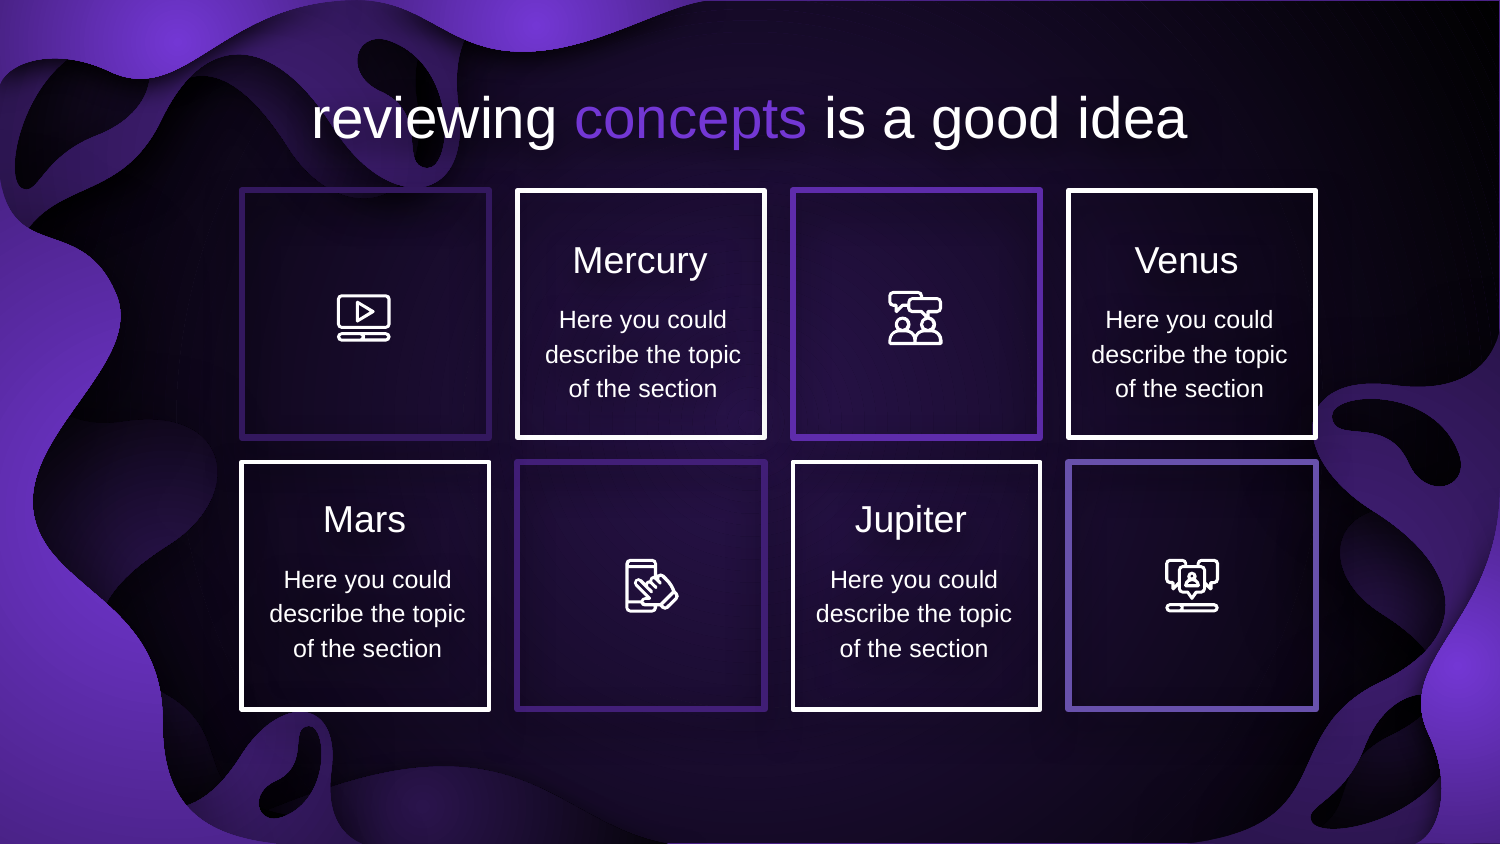

# reviewing concepts is a good idea

Mercury
Venus
Here you could describe the topic of the section
Here you could describe the topic of the section

Mars
Jupiter
Here you could describe the topic of the section
Here you could describe the topic of the section